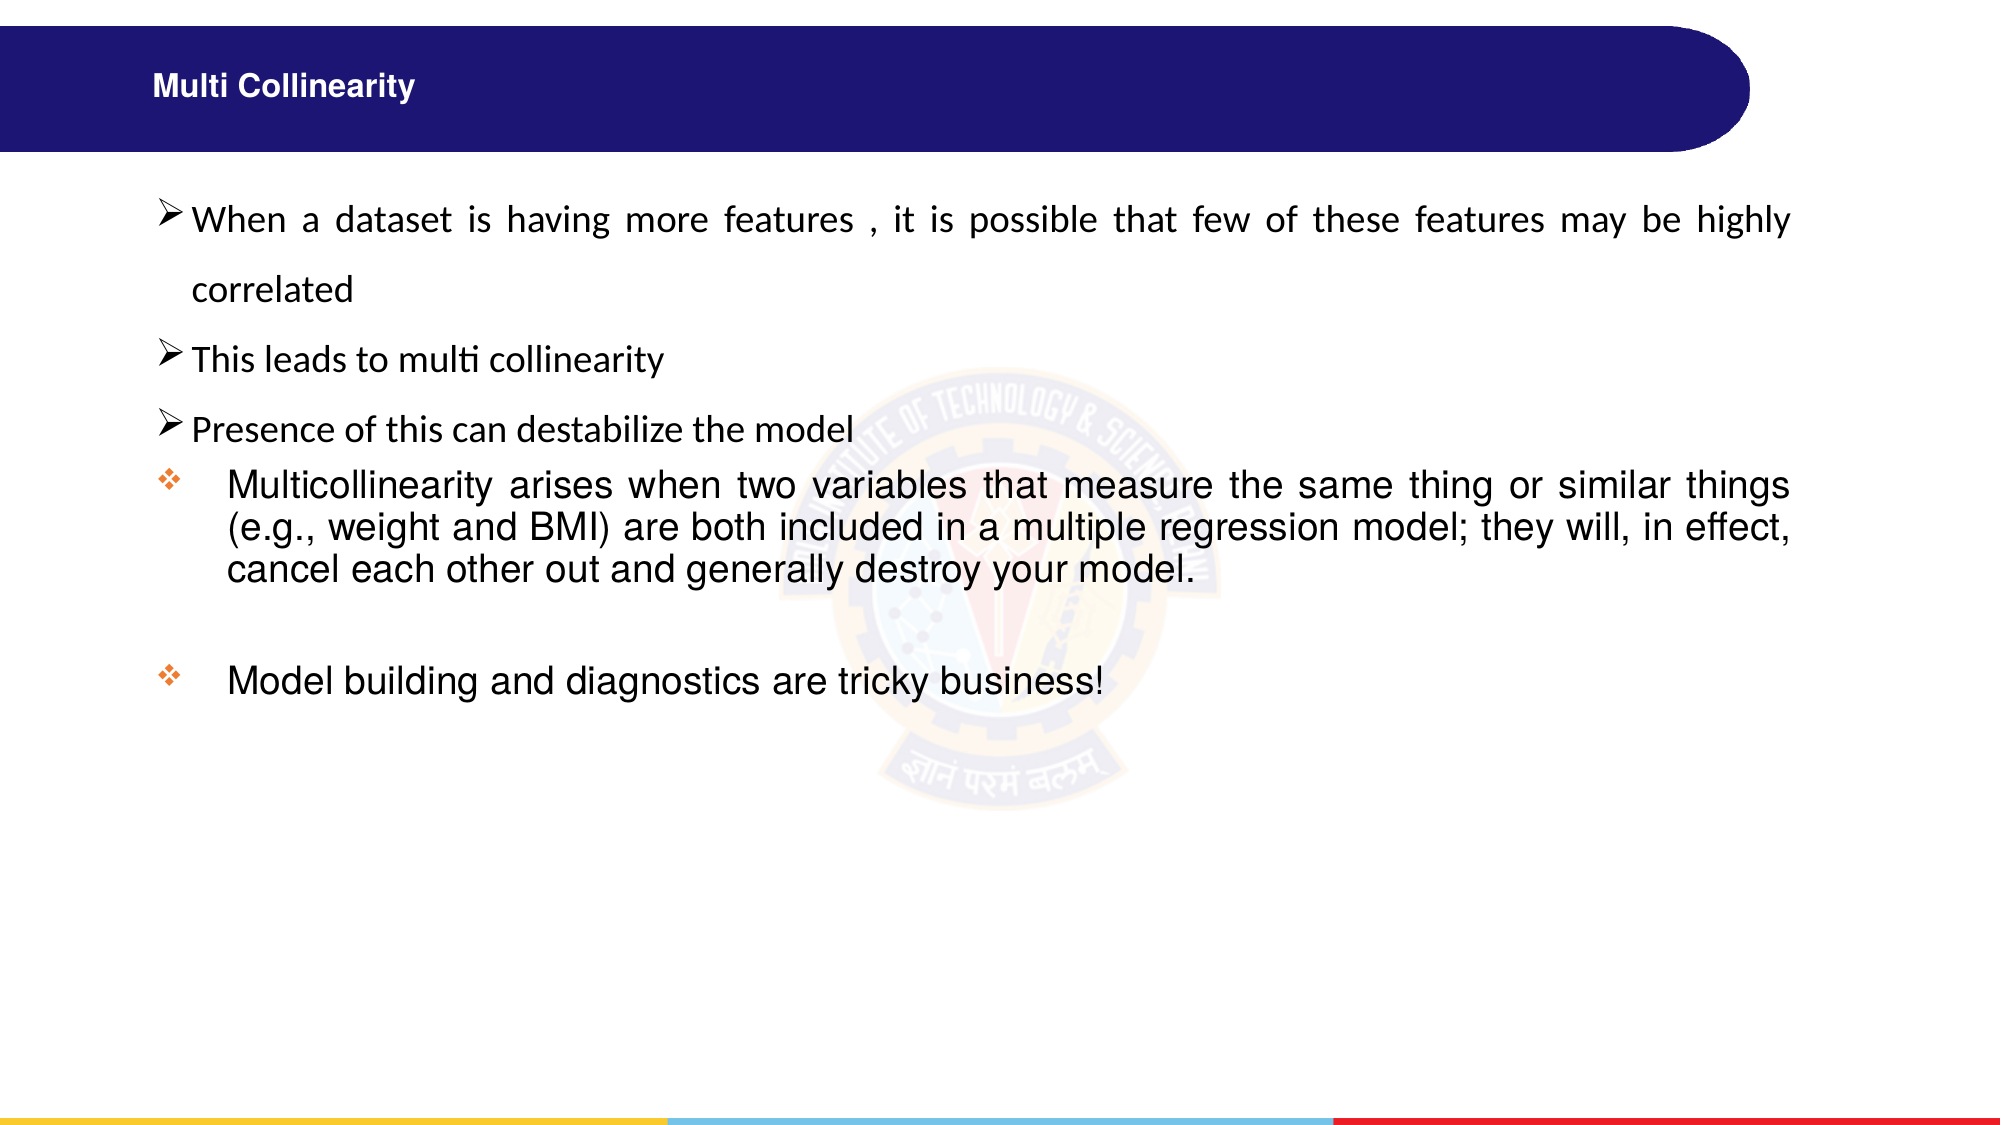

# Multi Collinearity
When a dataset is having more features , it is possible that few of these features may be highly correlated
This leads to multi collinearity
Presence of this can destabilize the model
Multicollinearity arises when two variables that measure the same thing or similar things (e.g., weight and BMI) are both included in a multiple regression model; they will, in effect, cancel each other out and generally destroy your model.

Model building and diagnostics are tricky business!